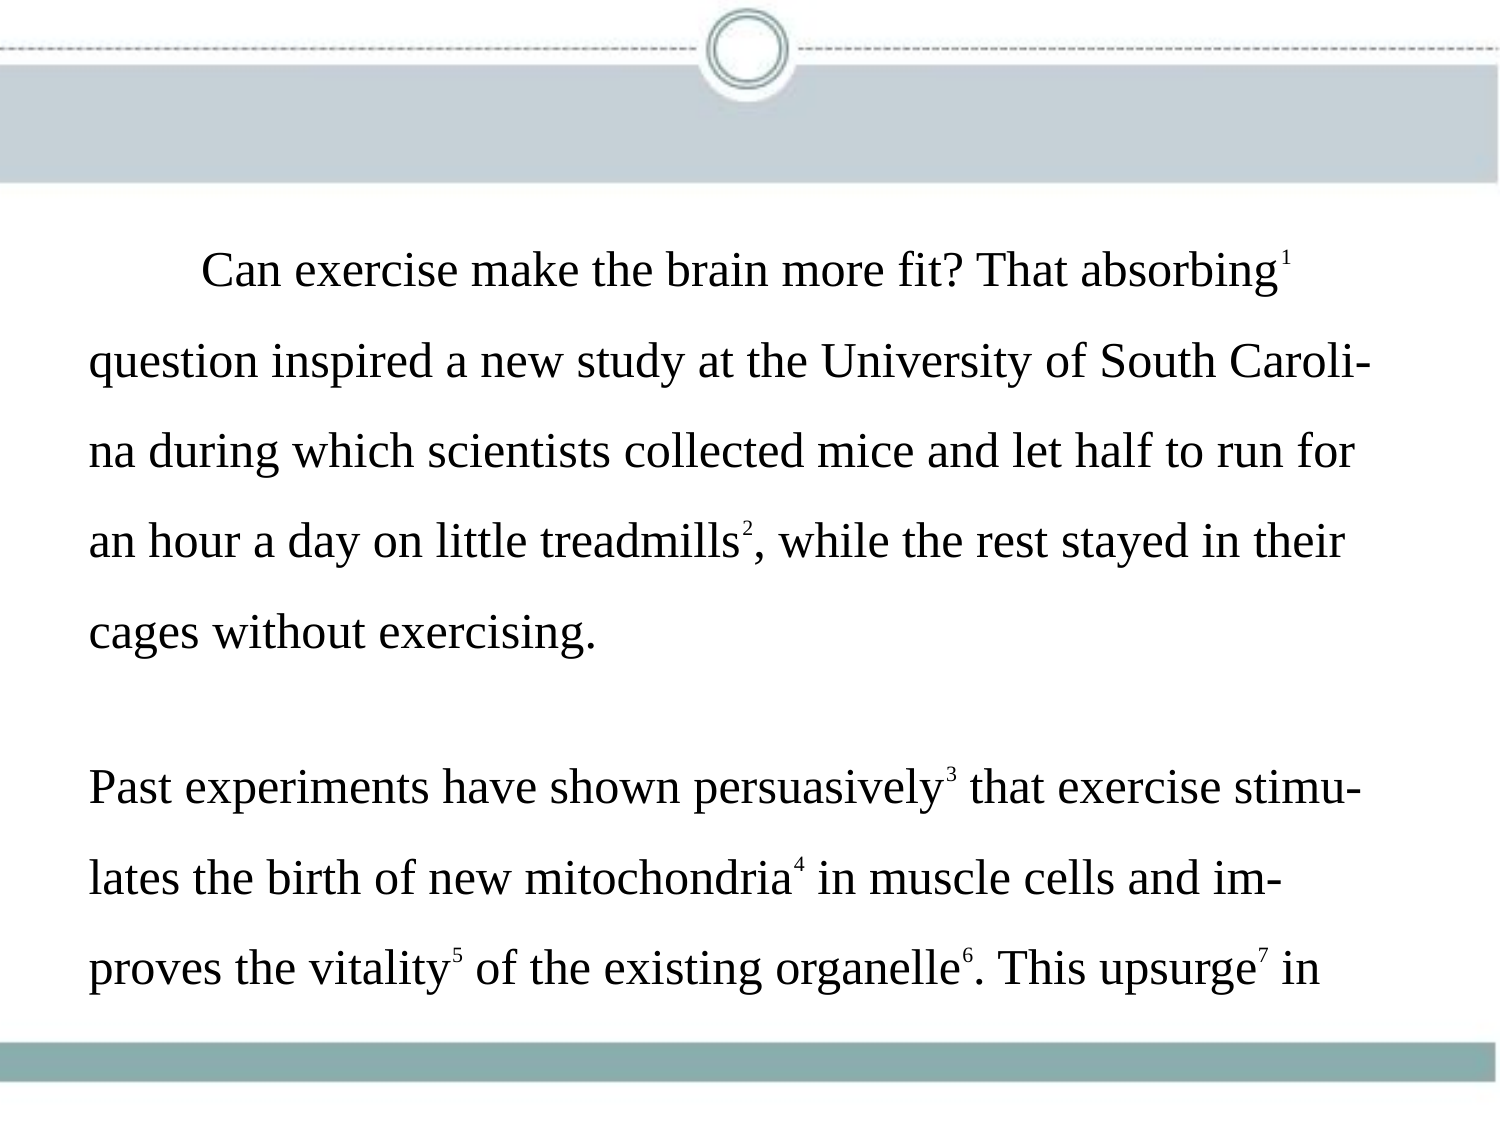

Can exercise make the brain more fit? That absorbing1
question inspired a new study at the University of South Caroli-
na during which scientists collected mice and let half to run for
an hour a day on little treadmills2, while the rest stayed in their
cages without exercising.
Past experiments have shown persuasively3 that exercise stimu-
lates the birth of new mitochondria4 in muscle cells and im-
proves the vitality5 of the existing organelle6. This upsurge7 in